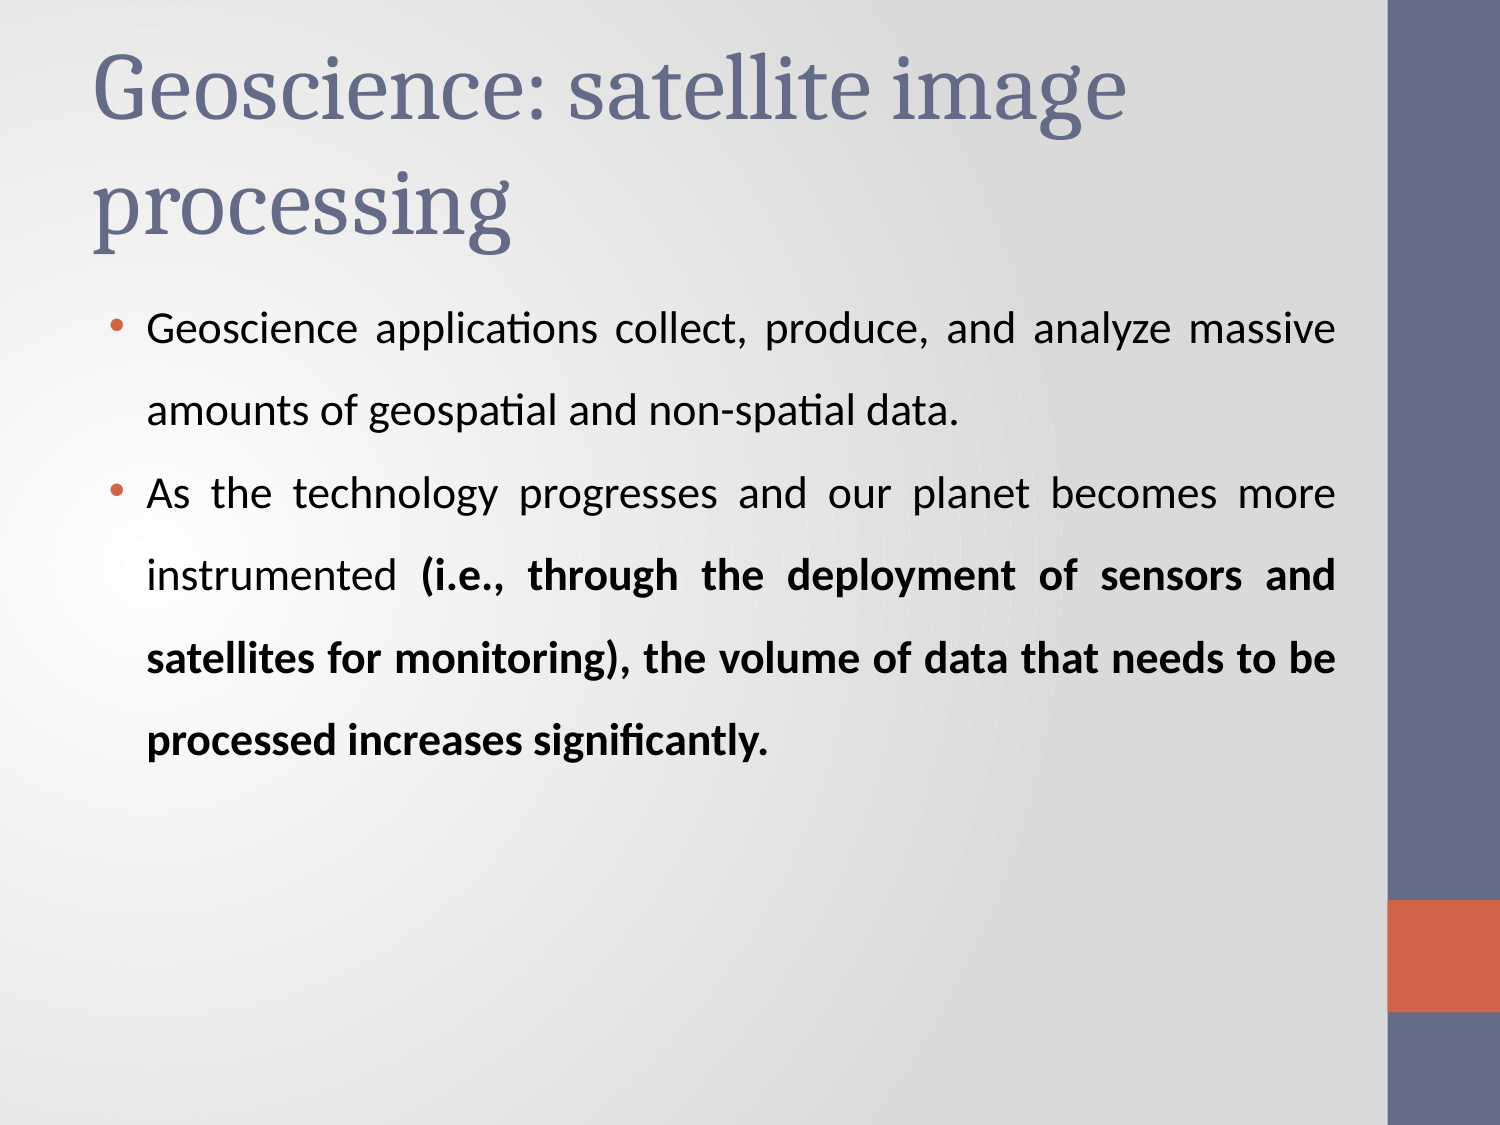

# Geoscience: satellite image processing
Geoscience applications collect, produce, and analyze massive amounts of geospatial and non-spatial data.
As the technology progresses and our planet becomes more instrumented (i.e., through the deployment of sensors and satellites for monitoring), the volume of data that needs to be processed increases significantly.